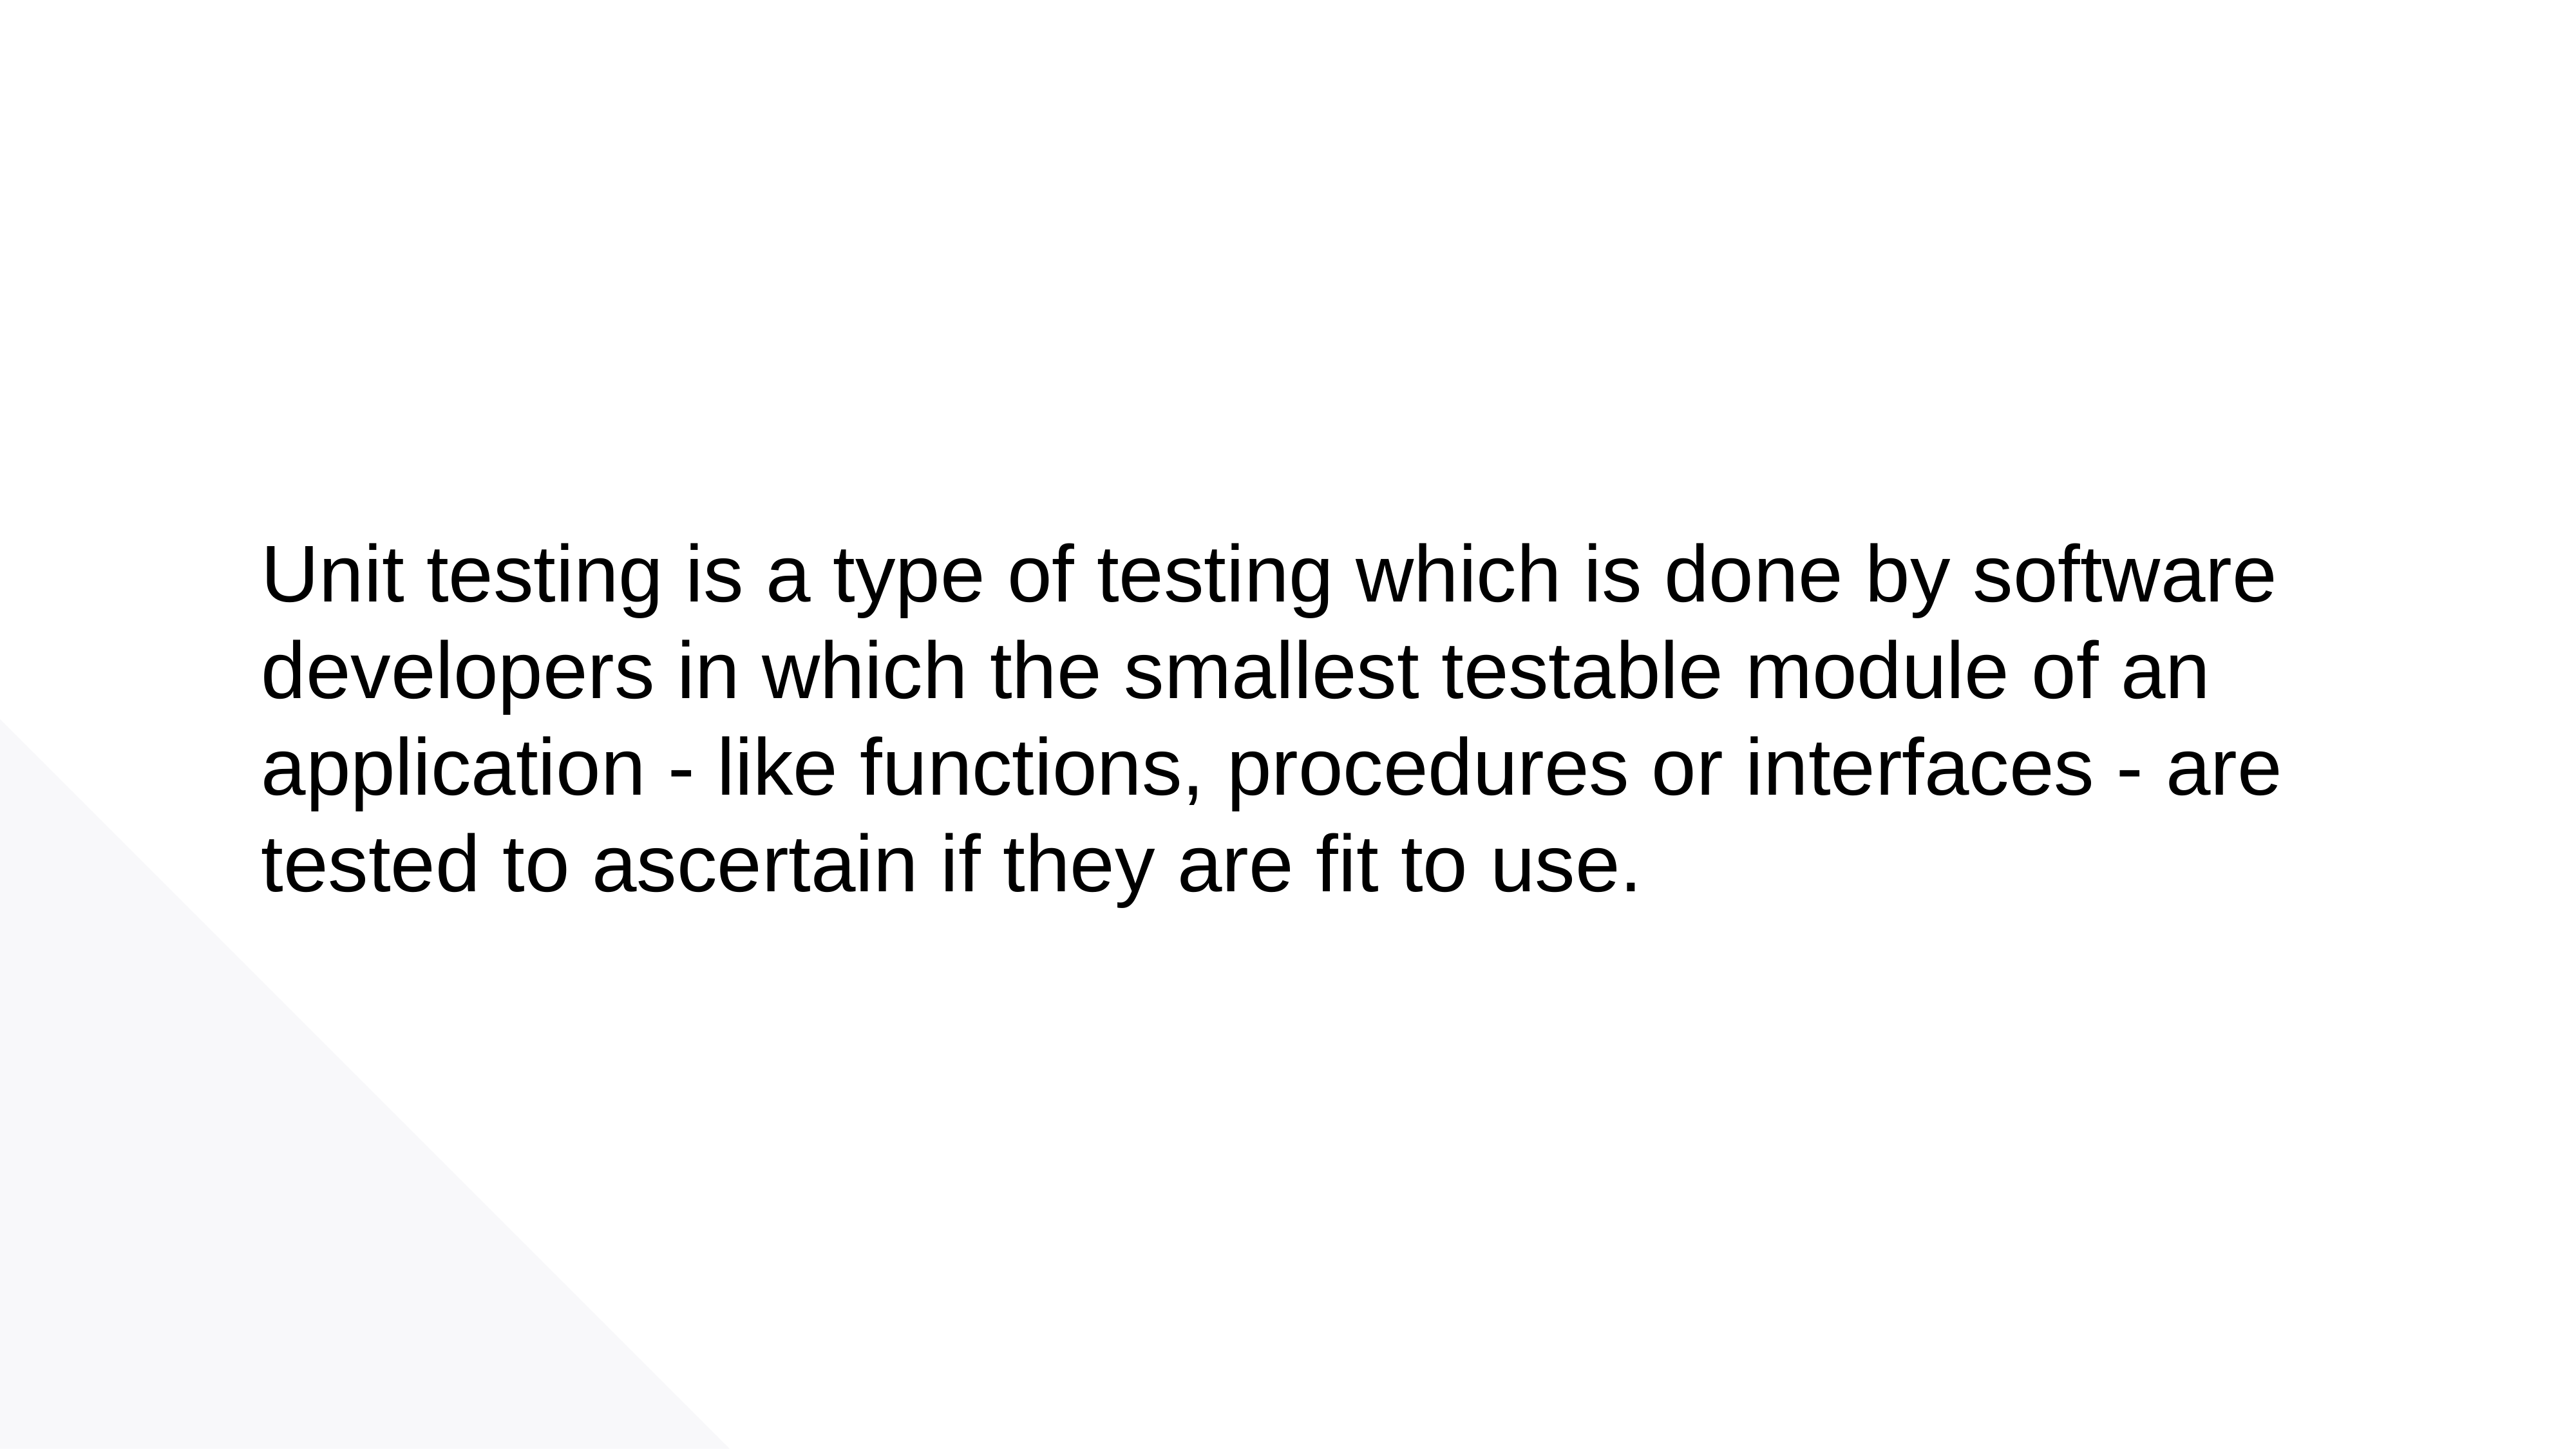

Unit testing is a type of testing which is done by software developers in which the smallest testable module of an application - like functions, procedures or interfaces - are tested to ascertain if they are fit to use.